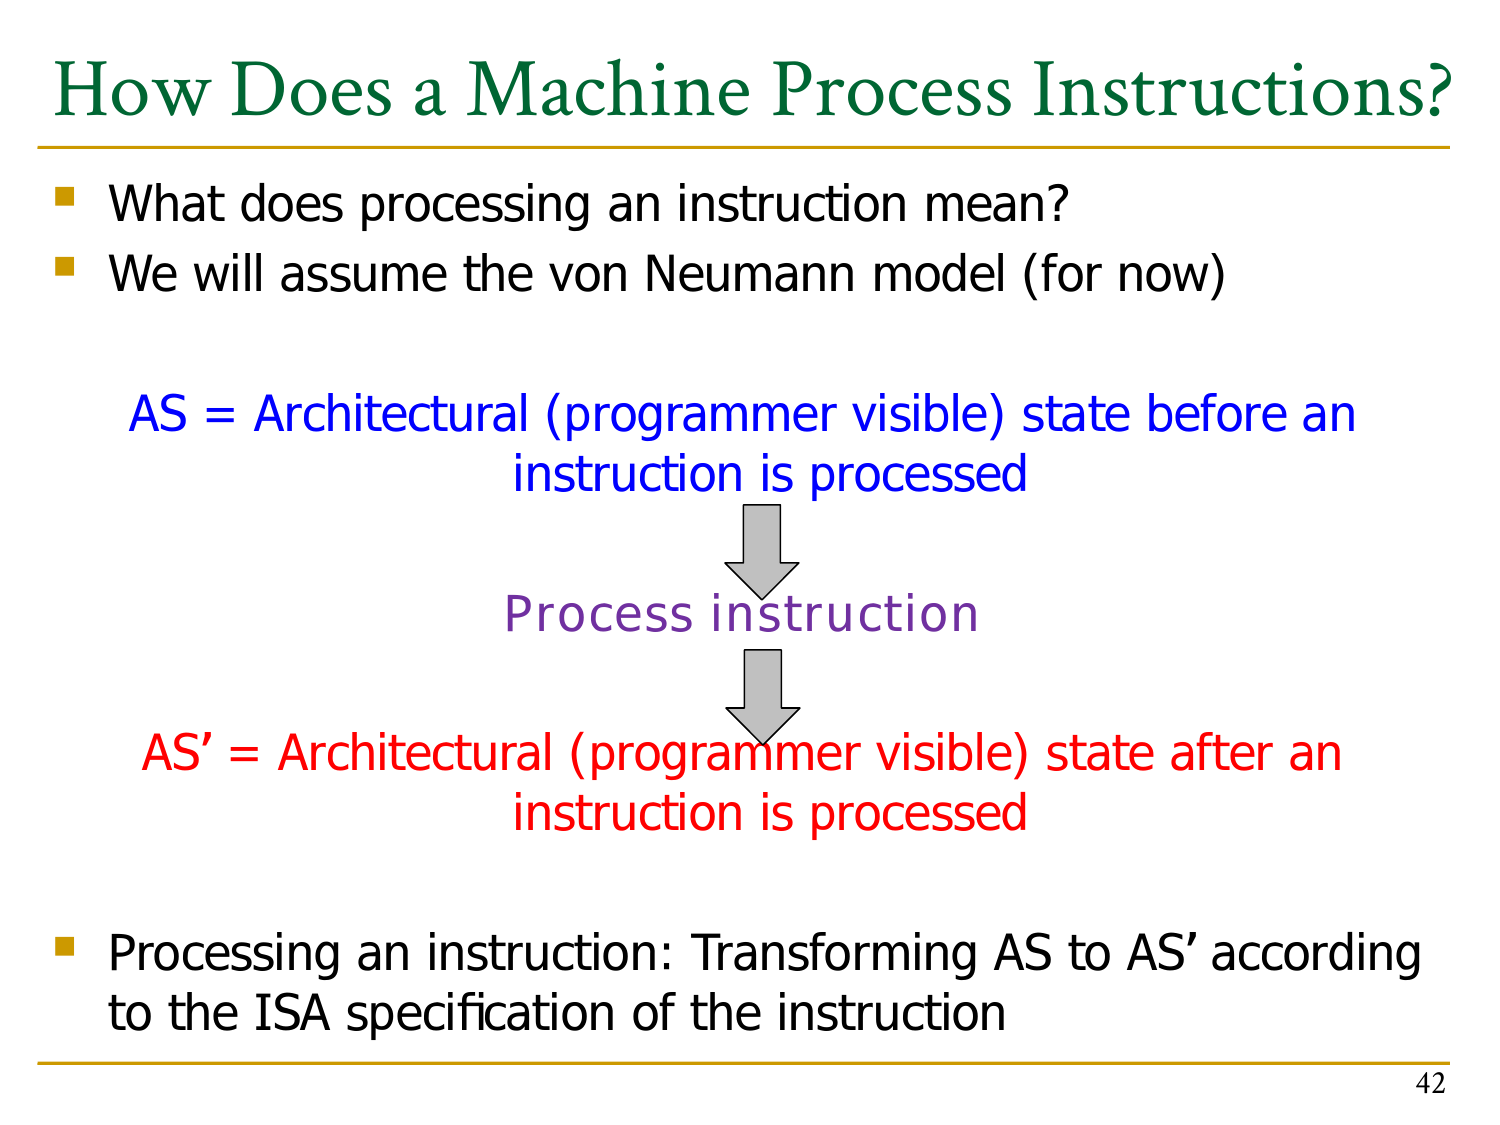

# How Does a Machine Process Instructions?
What does processing an instruction mean?
We will assume the von Neumann model (for now)

AS = Architectural (programmer visible) state before an instruction is processed

Process instruction

AS’ = Architectural (programmer visible) state after an instruction is processed

Processing an instruction: Transforming AS to AS’ according to the ISA specification of the instruction

42